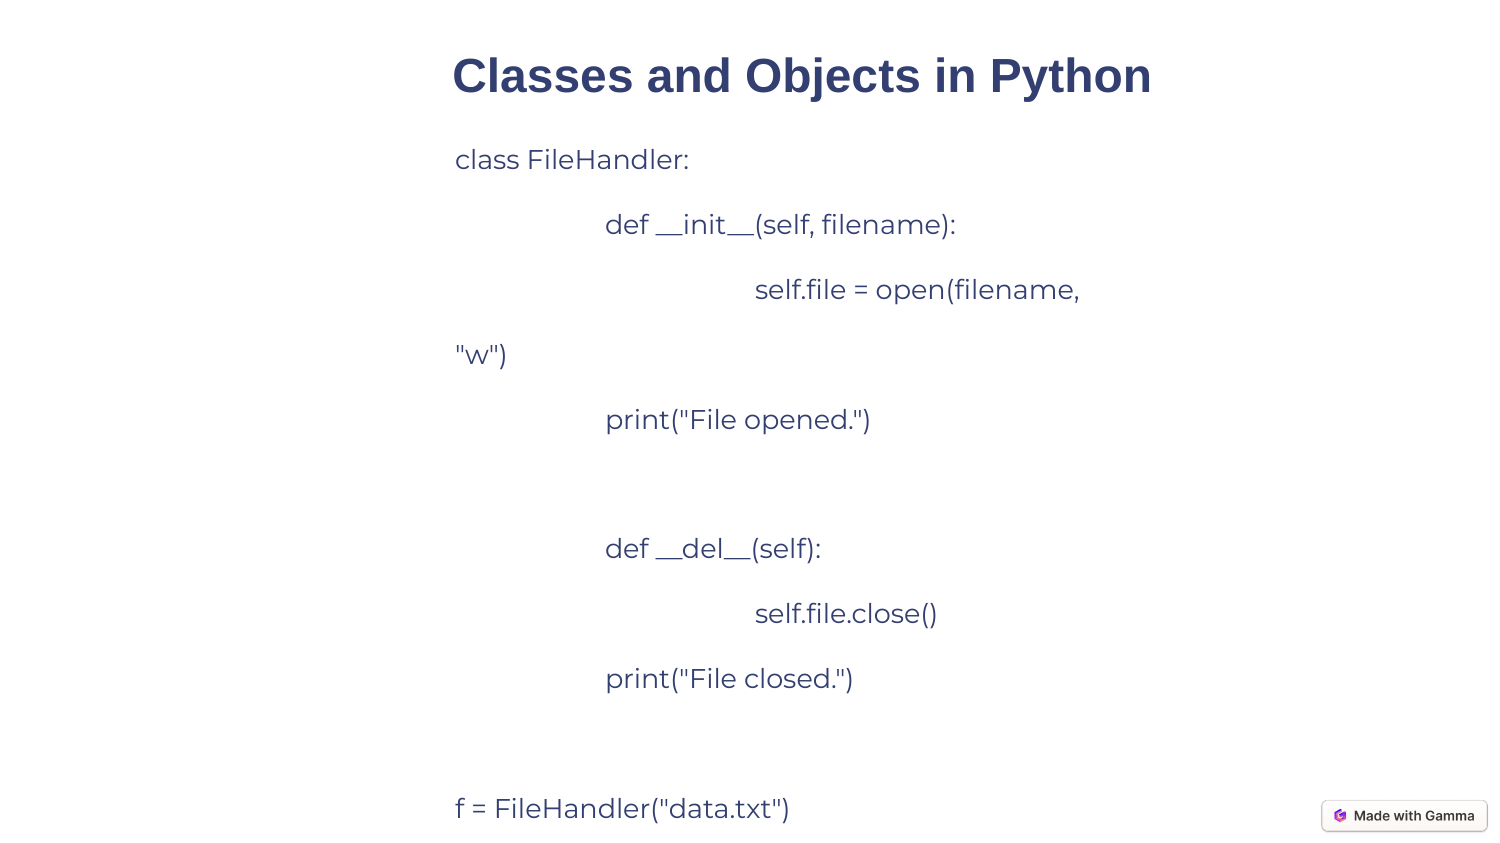

Classes and Objects in Python
class FileHandler:
	def __init__(self, filename):
    		self.file = open(filename, "w")
    	print("File opened.")

	def __del__(self):
    		self.file.close()
    	print("File closed.")

f = FileHandler("data.txt")
del f  # Manually triggering the destructor